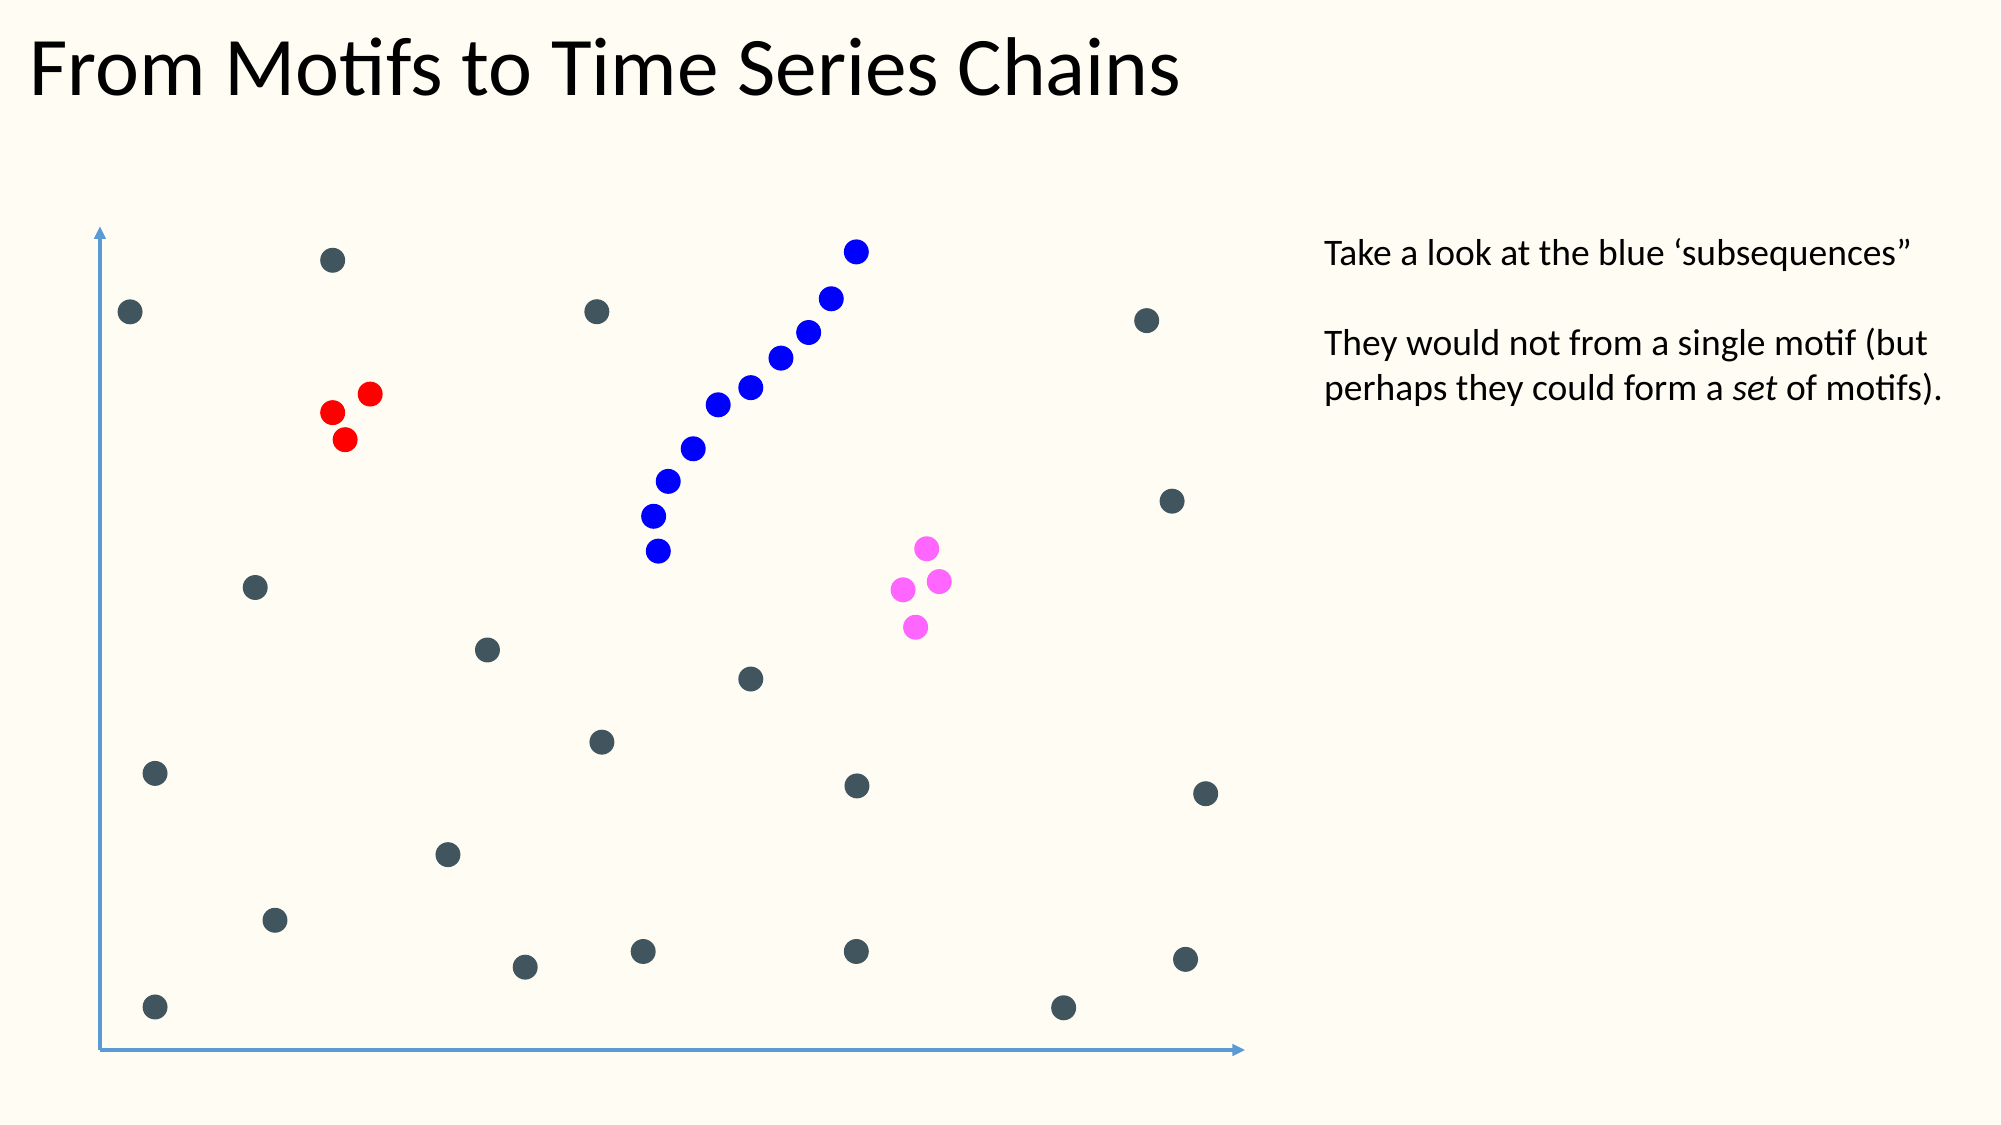

From Motifs to Time Series Chains
Take a look at the blue ‘subsequences”

They would not from a single motif (but perhaps they could form a set of motifs).